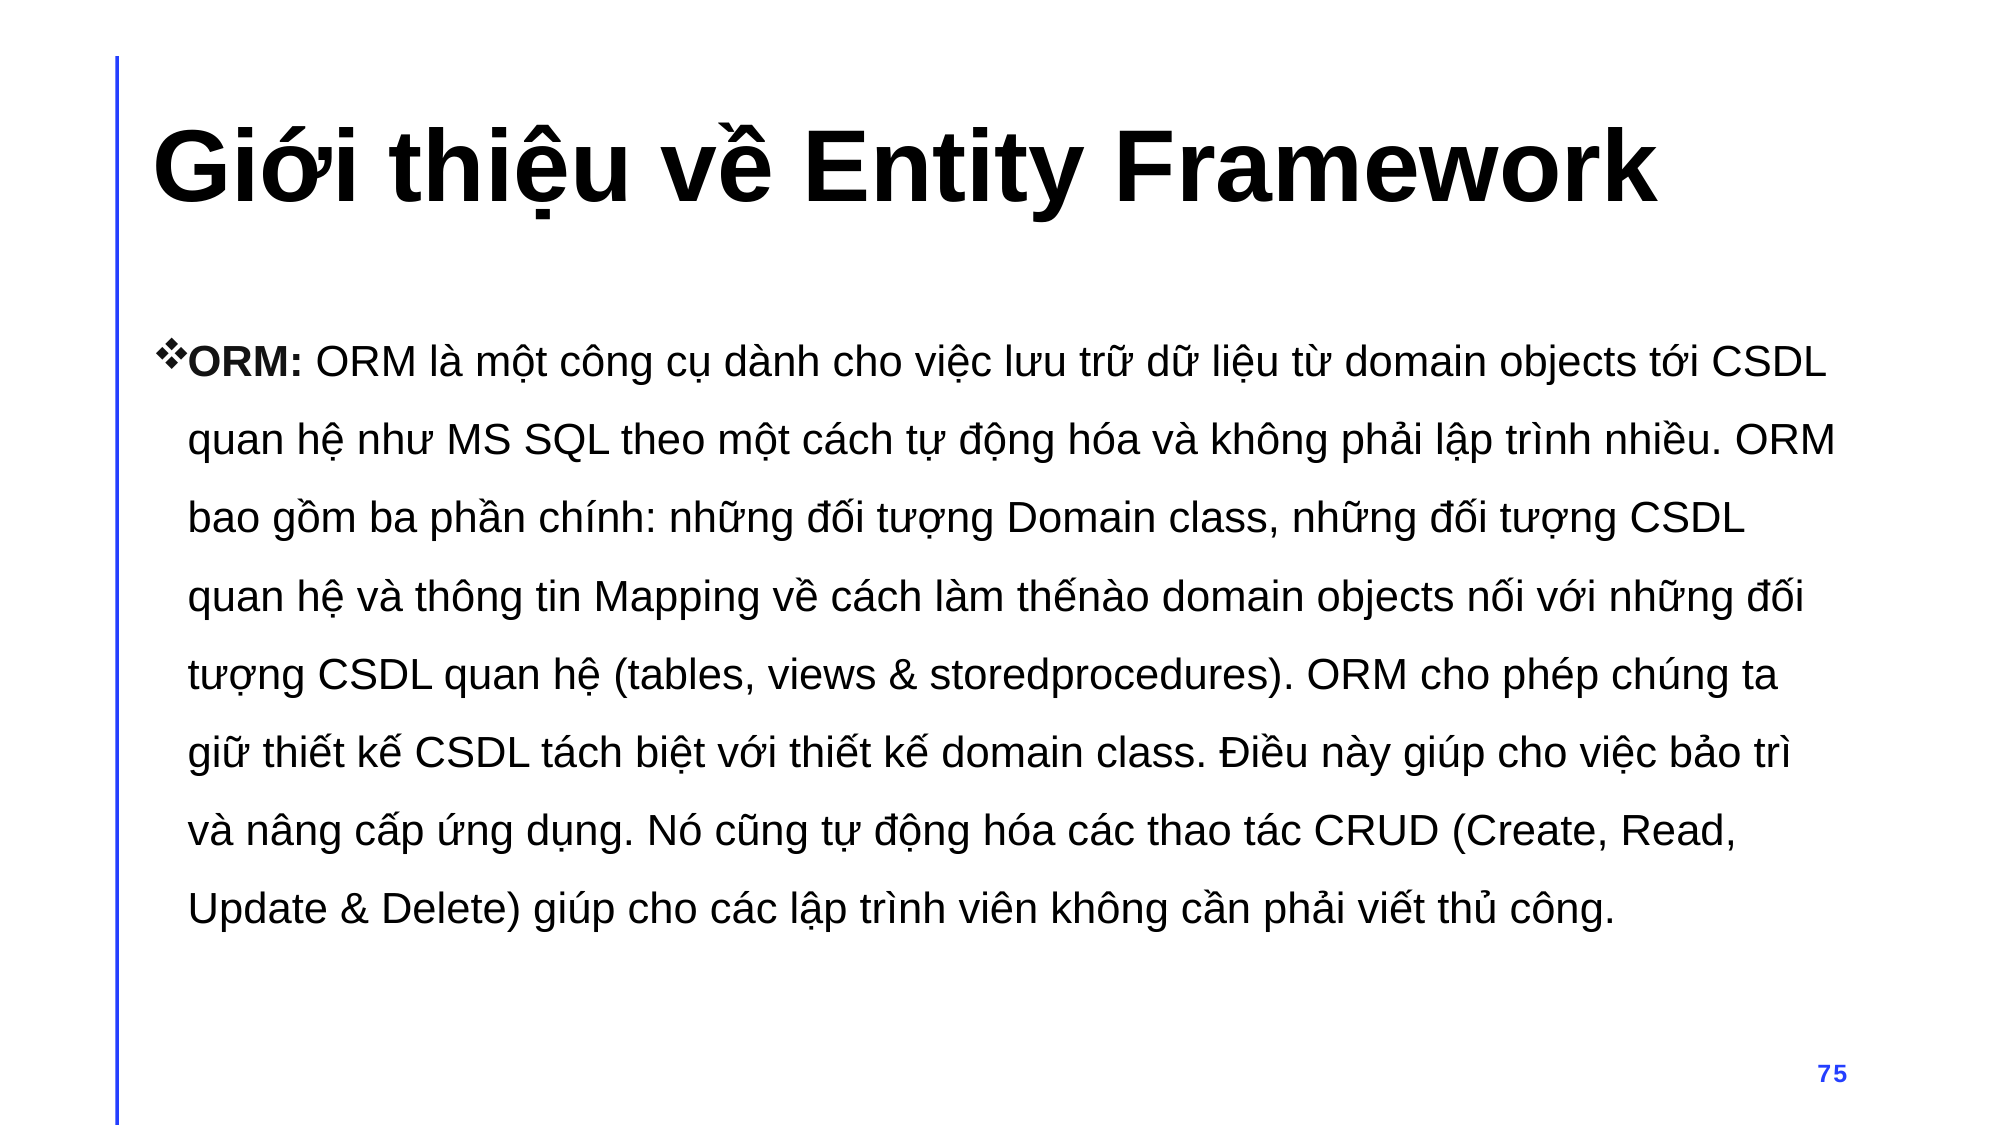

# Giới thiệu về Entity Framework
ORM: ORM là một công cụ dành cho việc lưu trữ dữ liệu từ domain objects tới CSDL quan hệ như MS SQL theo một cách tự động hóa và không phải lập trình nhiều. ORM bao gồm ba phần chính: những đối tượng Domain class, những đối tượng CSDL quan hệ và thông tin Mapping về cách làm thếnào domain objects nối với những đối tượng CSDL quan hệ (tables, views & storedprocedures). ORM cho phép chúng ta giữ thiết kế CSDL tách biệt với thiết kế domain class. Điều này giúp cho việc bảo trì và nâng cấp ứng dụng. Nó cũng tự động hóa các thao tác CRUD (Create, Read, Update & Delete) giúp cho các lập trình viên không cần phải viết thủ công.

75